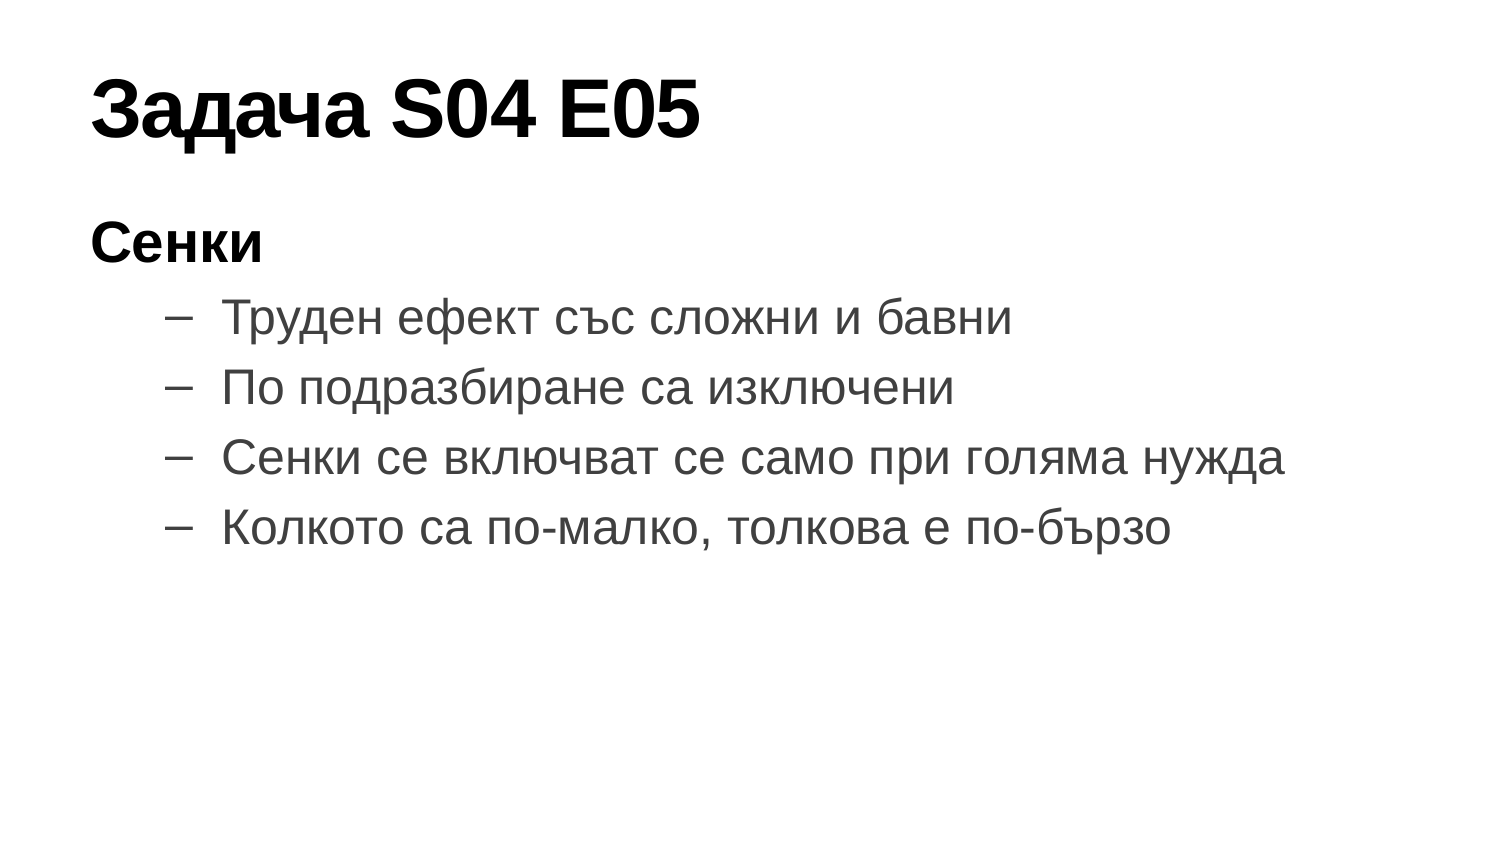

# Задача S04 E05
Сенки
Труден ефект със сложни и бавни
По подразбиране са изключени
Сенки се включват се само при голяма нужда
Колкото са по-малко, толкова е по-бързо